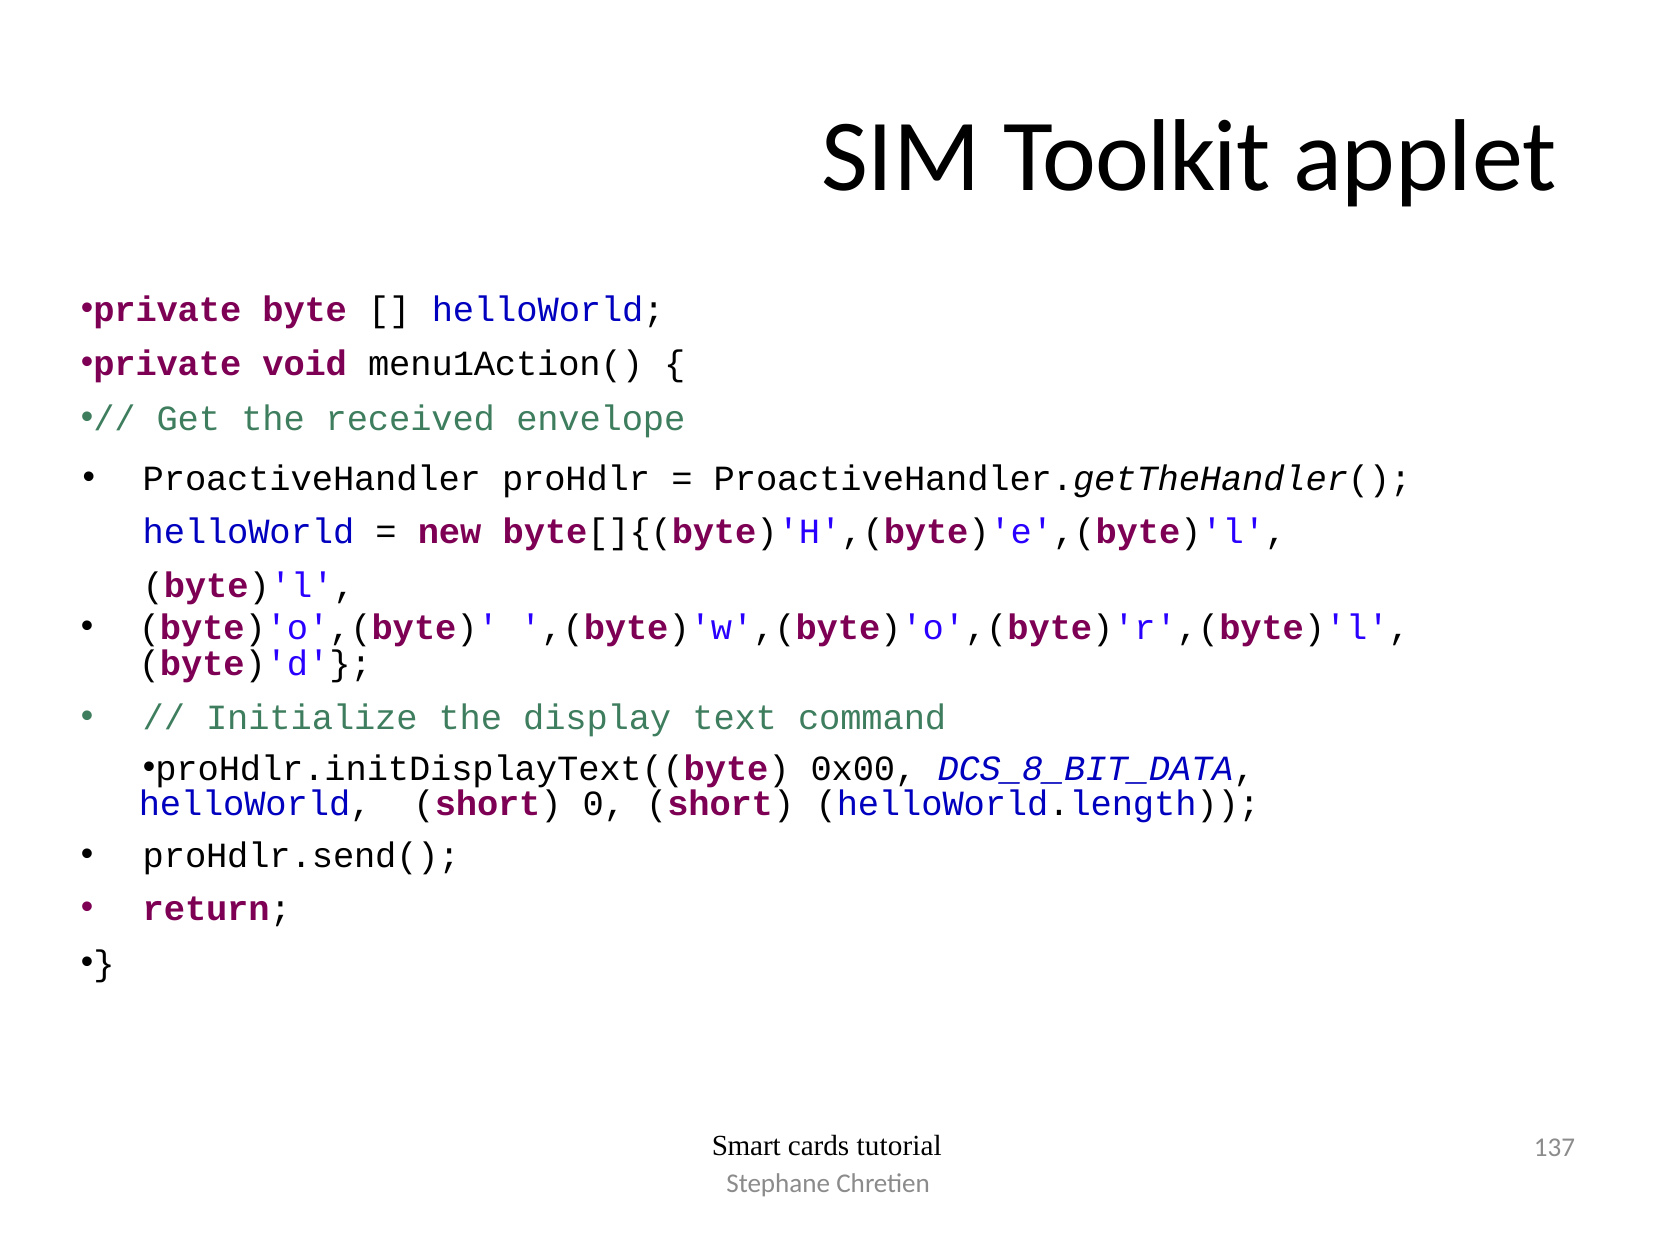

# SIM Toolkit applet
private byte [] helloWorld;
private void menu1Action() {
// Get the received envelope
ProactiveHandler proHdlr = ProactiveHandler.getTheHandler();  helloWorld = new byte[]{(byte)'H',(byte)'e',(byte)'l',(byte)'l',
(byte)'o',(byte)' ',(byte)'w',(byte)'o',(byte)'r',(byte)'l',(byte)'d'};
// Initialize the display text command
proHdlr.initDisplayText((byte) 0x00, DCS_8_BIT_DATA, helloWorld,  (short) 0, (short) (helloWorld.length));
proHdlr.send();
return;
}
137
Smart cards tutorial
Stephane Chretien